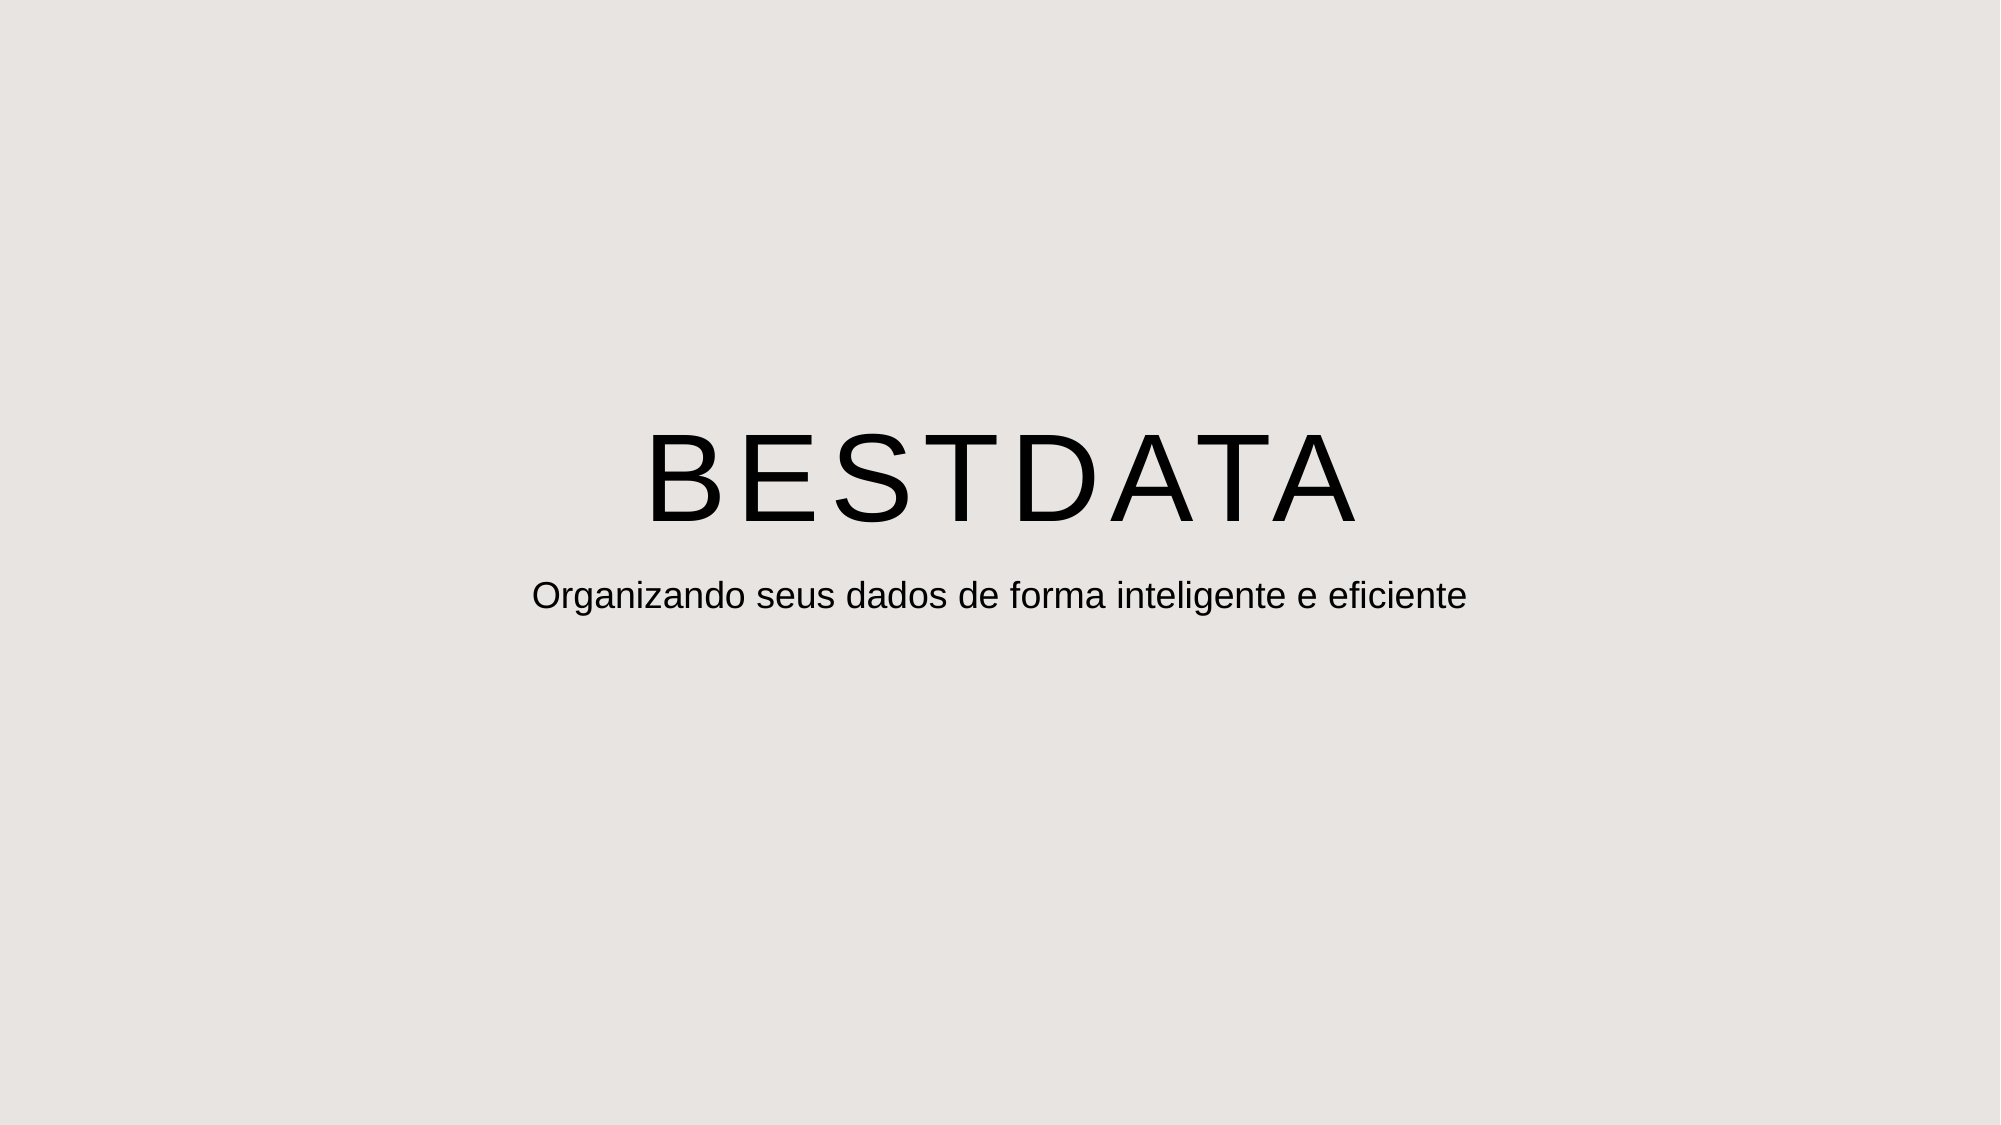

# Bestdata
Organizando seus dados de forma inteligente e eficiente